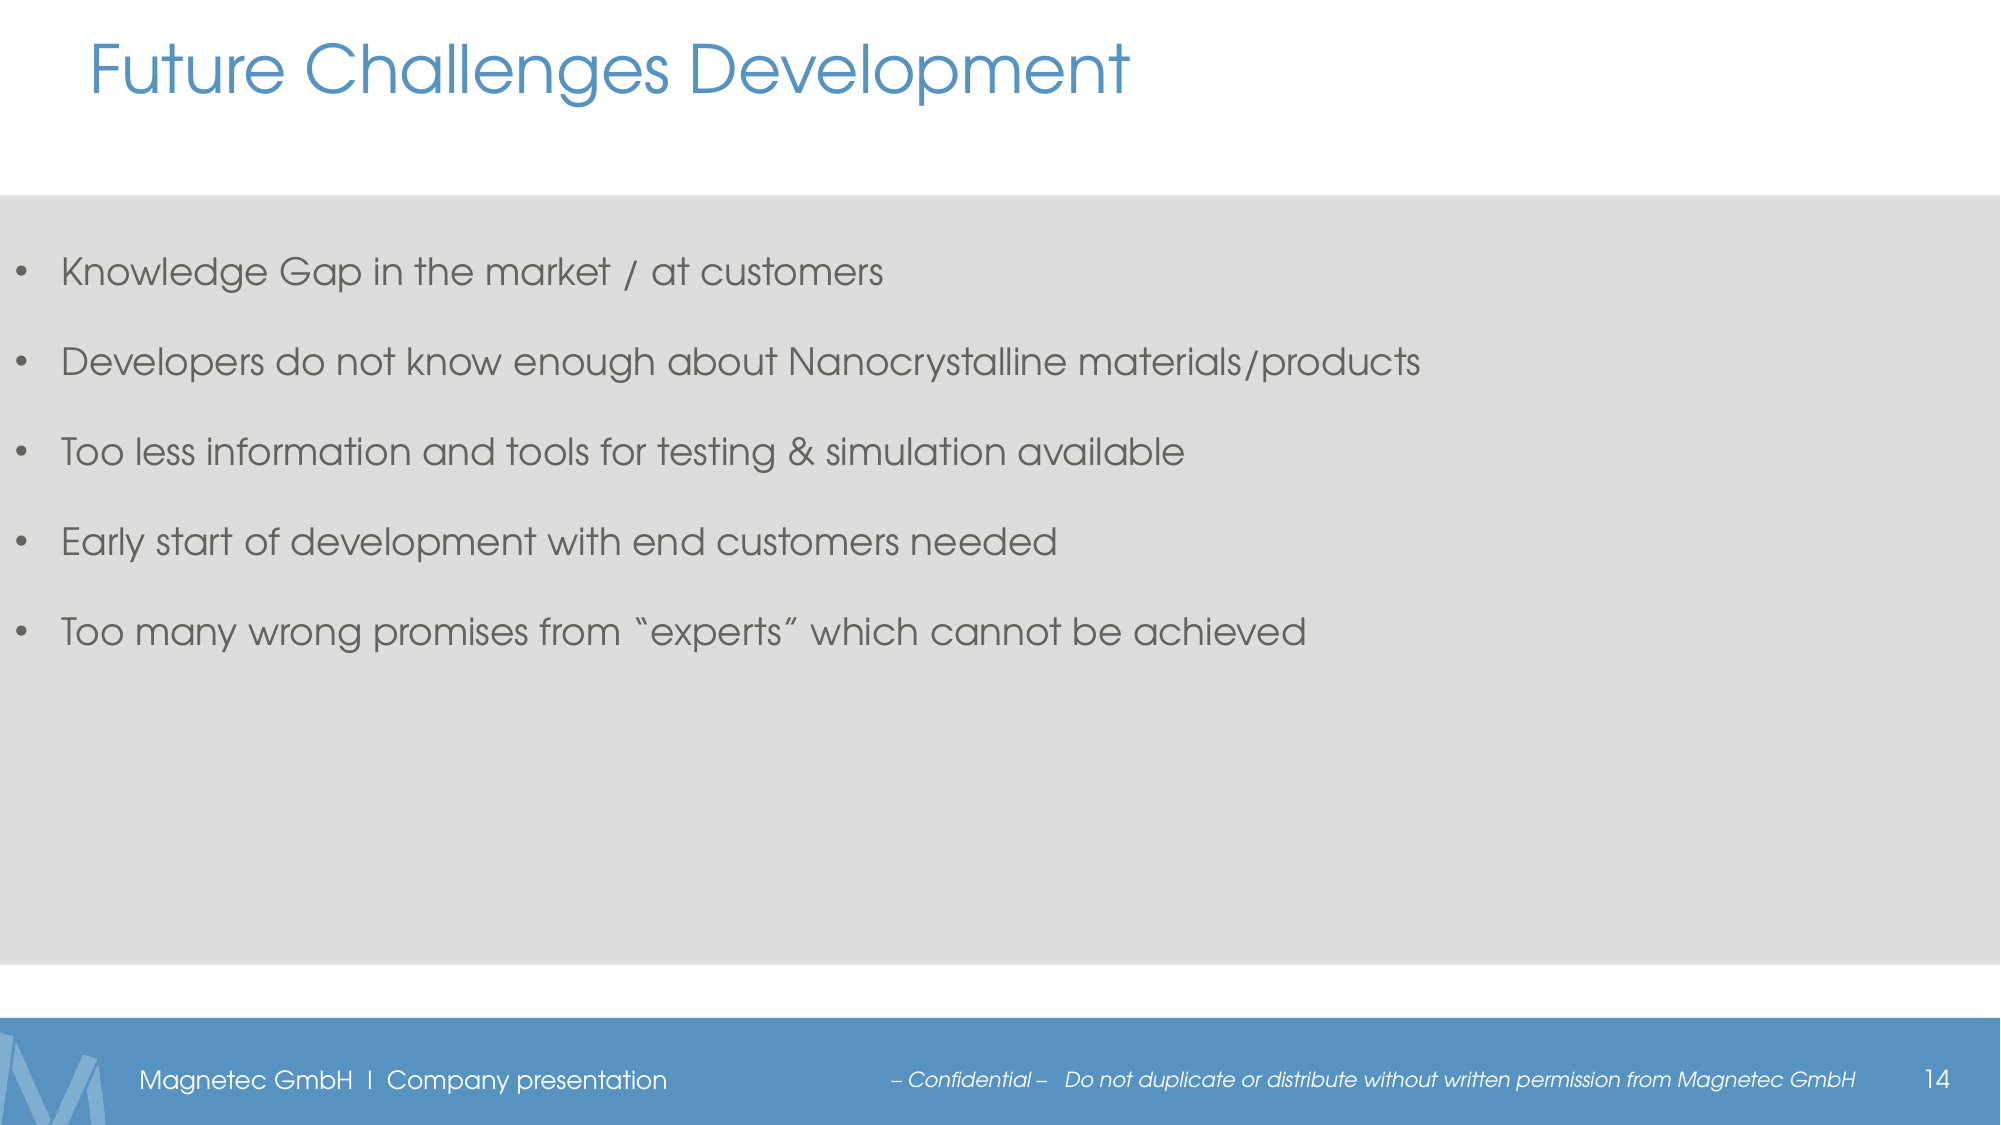

Future Challenges Development

Knowledge Gap in the market / at customers

Developers do not know enough about Nanocrystalline materials/products

Too less information and tools for testing & simulation available

Early start of development with end customers needed

Too many wrong promises from “experts” which cannot be achieved